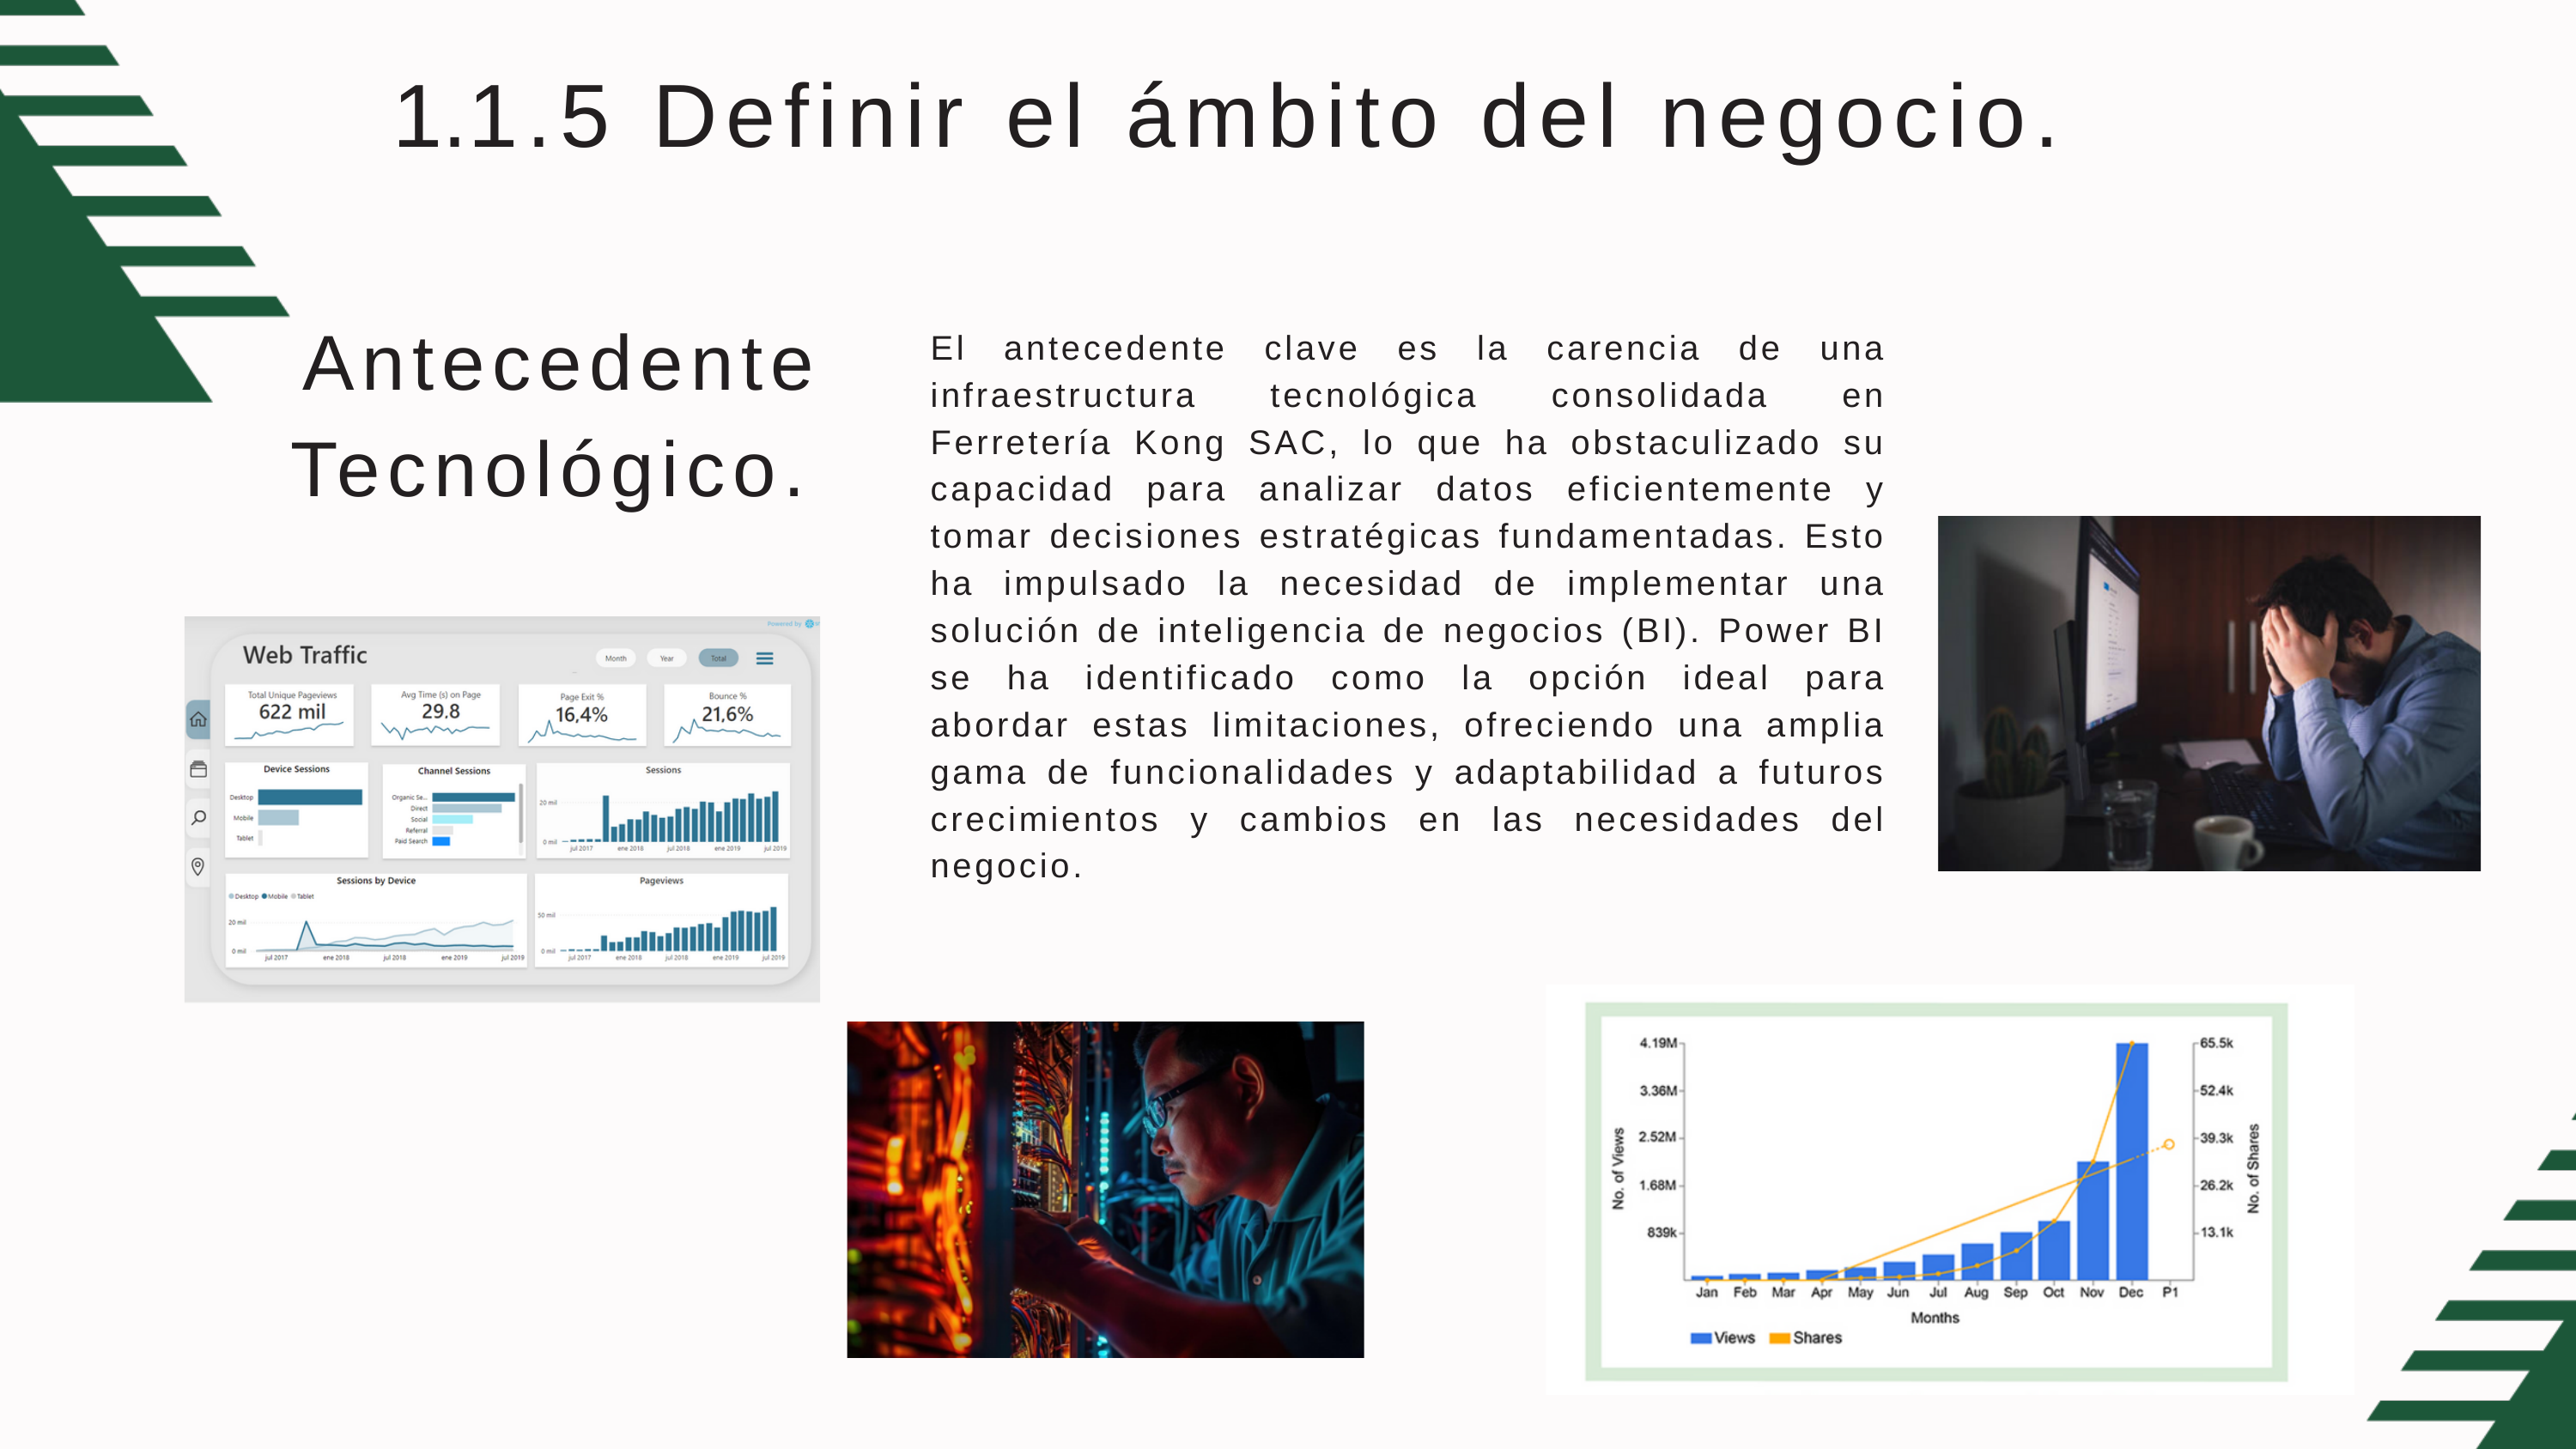

1.5 Definir el ámbito del negocio.
 Antecedente Tecnológico.
El antecedente clave es la carencia de una infraestructura tecnológica consolidada en Ferretería Kong SAC, lo que ha obstaculizado su capacidad para analizar datos eficientemente y tomar decisiones estratégicas fundamentadas. Esto ha impulsado la necesidad de implementar una solución de inteligencia de negocios (BI). Power BI se ha identificado como la opción ideal para abordar estas limitaciones, ofreciendo una amplia gama de funcionalidades y adaptabilidad a futuros crecimientos y cambios en las necesidades del negocio.